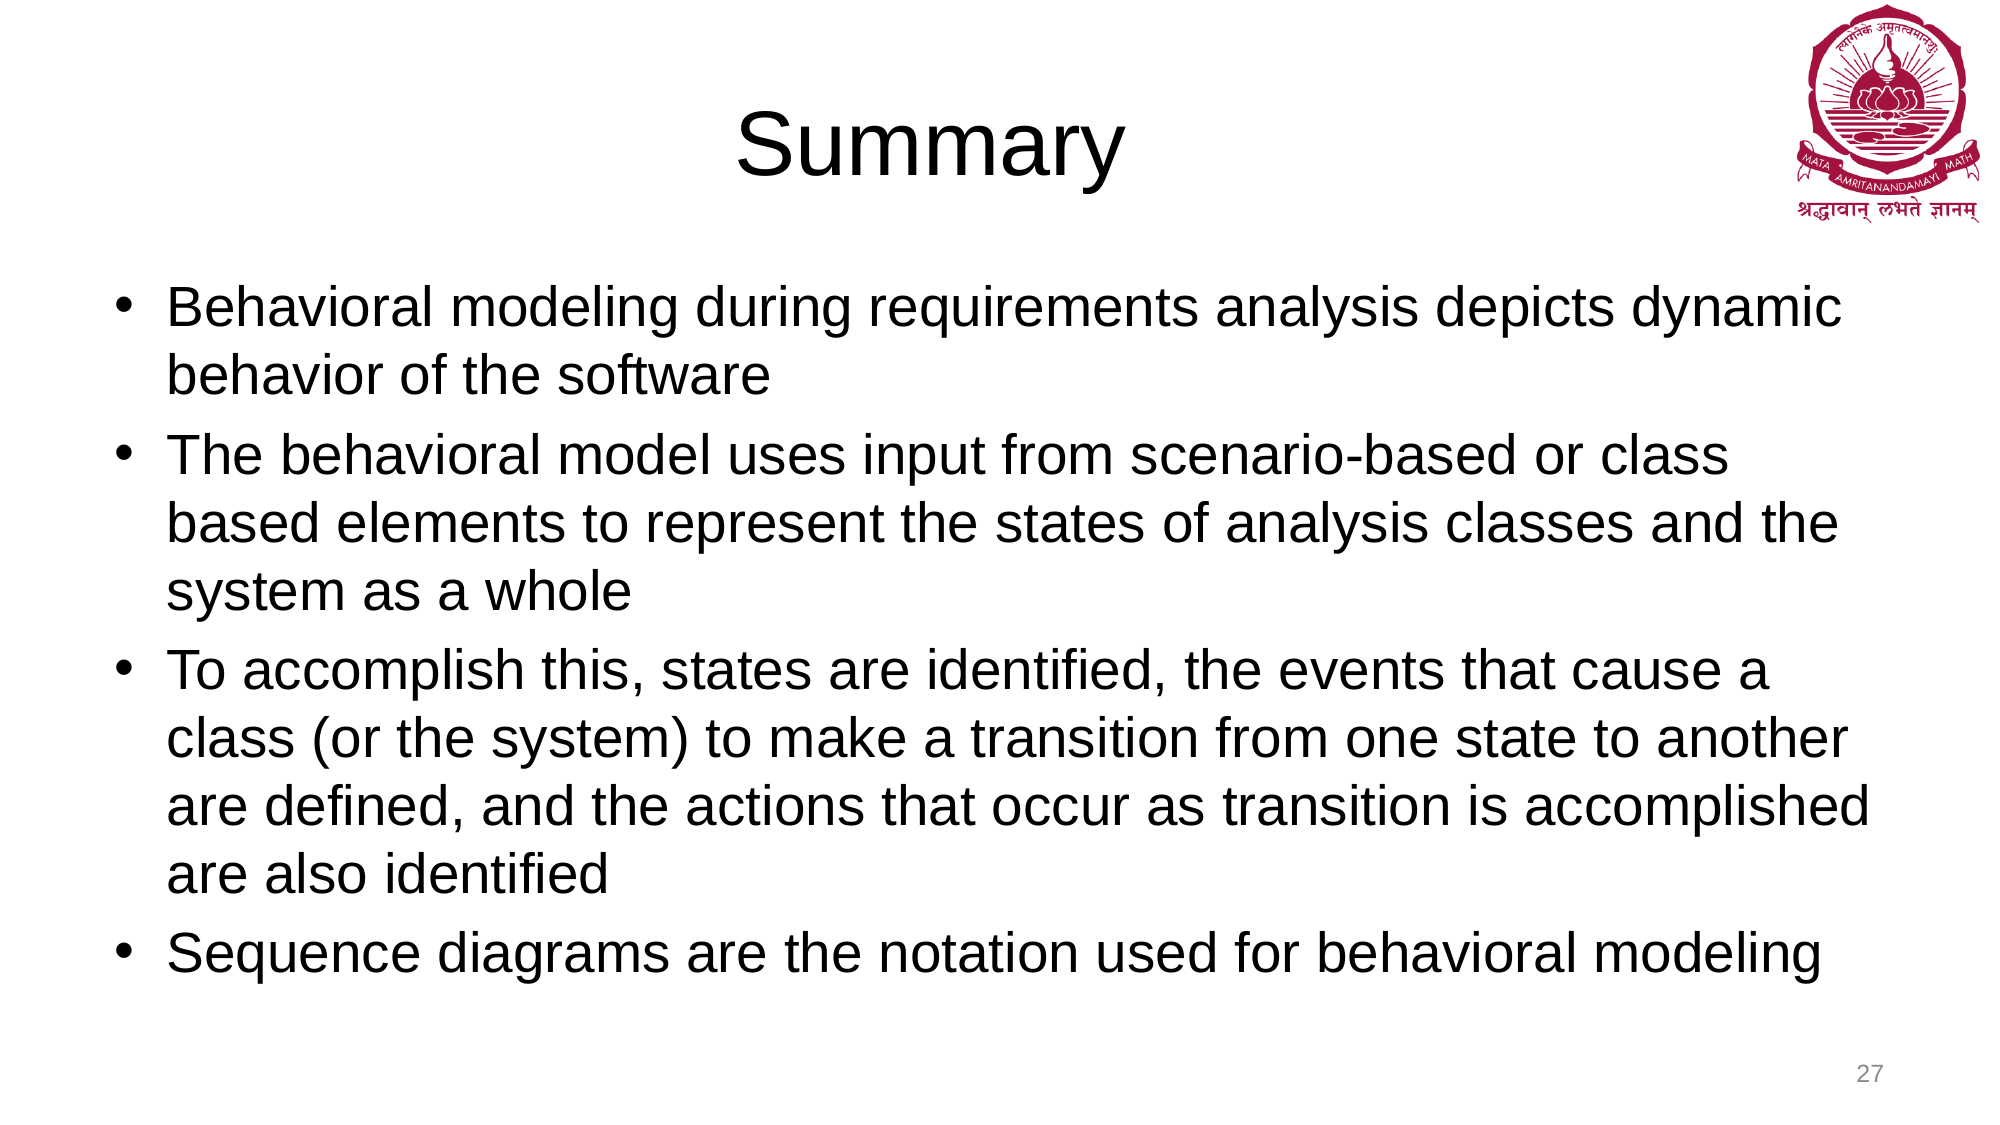

# Summary
Behavioral modeling during requirements analysis depicts dynamic behavior of the software
The behavioral model uses input from scenario-based or class based elements to represent the states of analysis classes and the system as a whole
To accomplish this, states are identified, the events that cause a class (or the system) to make a transition from one state to another are defined, and the actions that occur as transition is accomplished are also identified
Sequence diagrams are the notation used for behavioral modeling

27